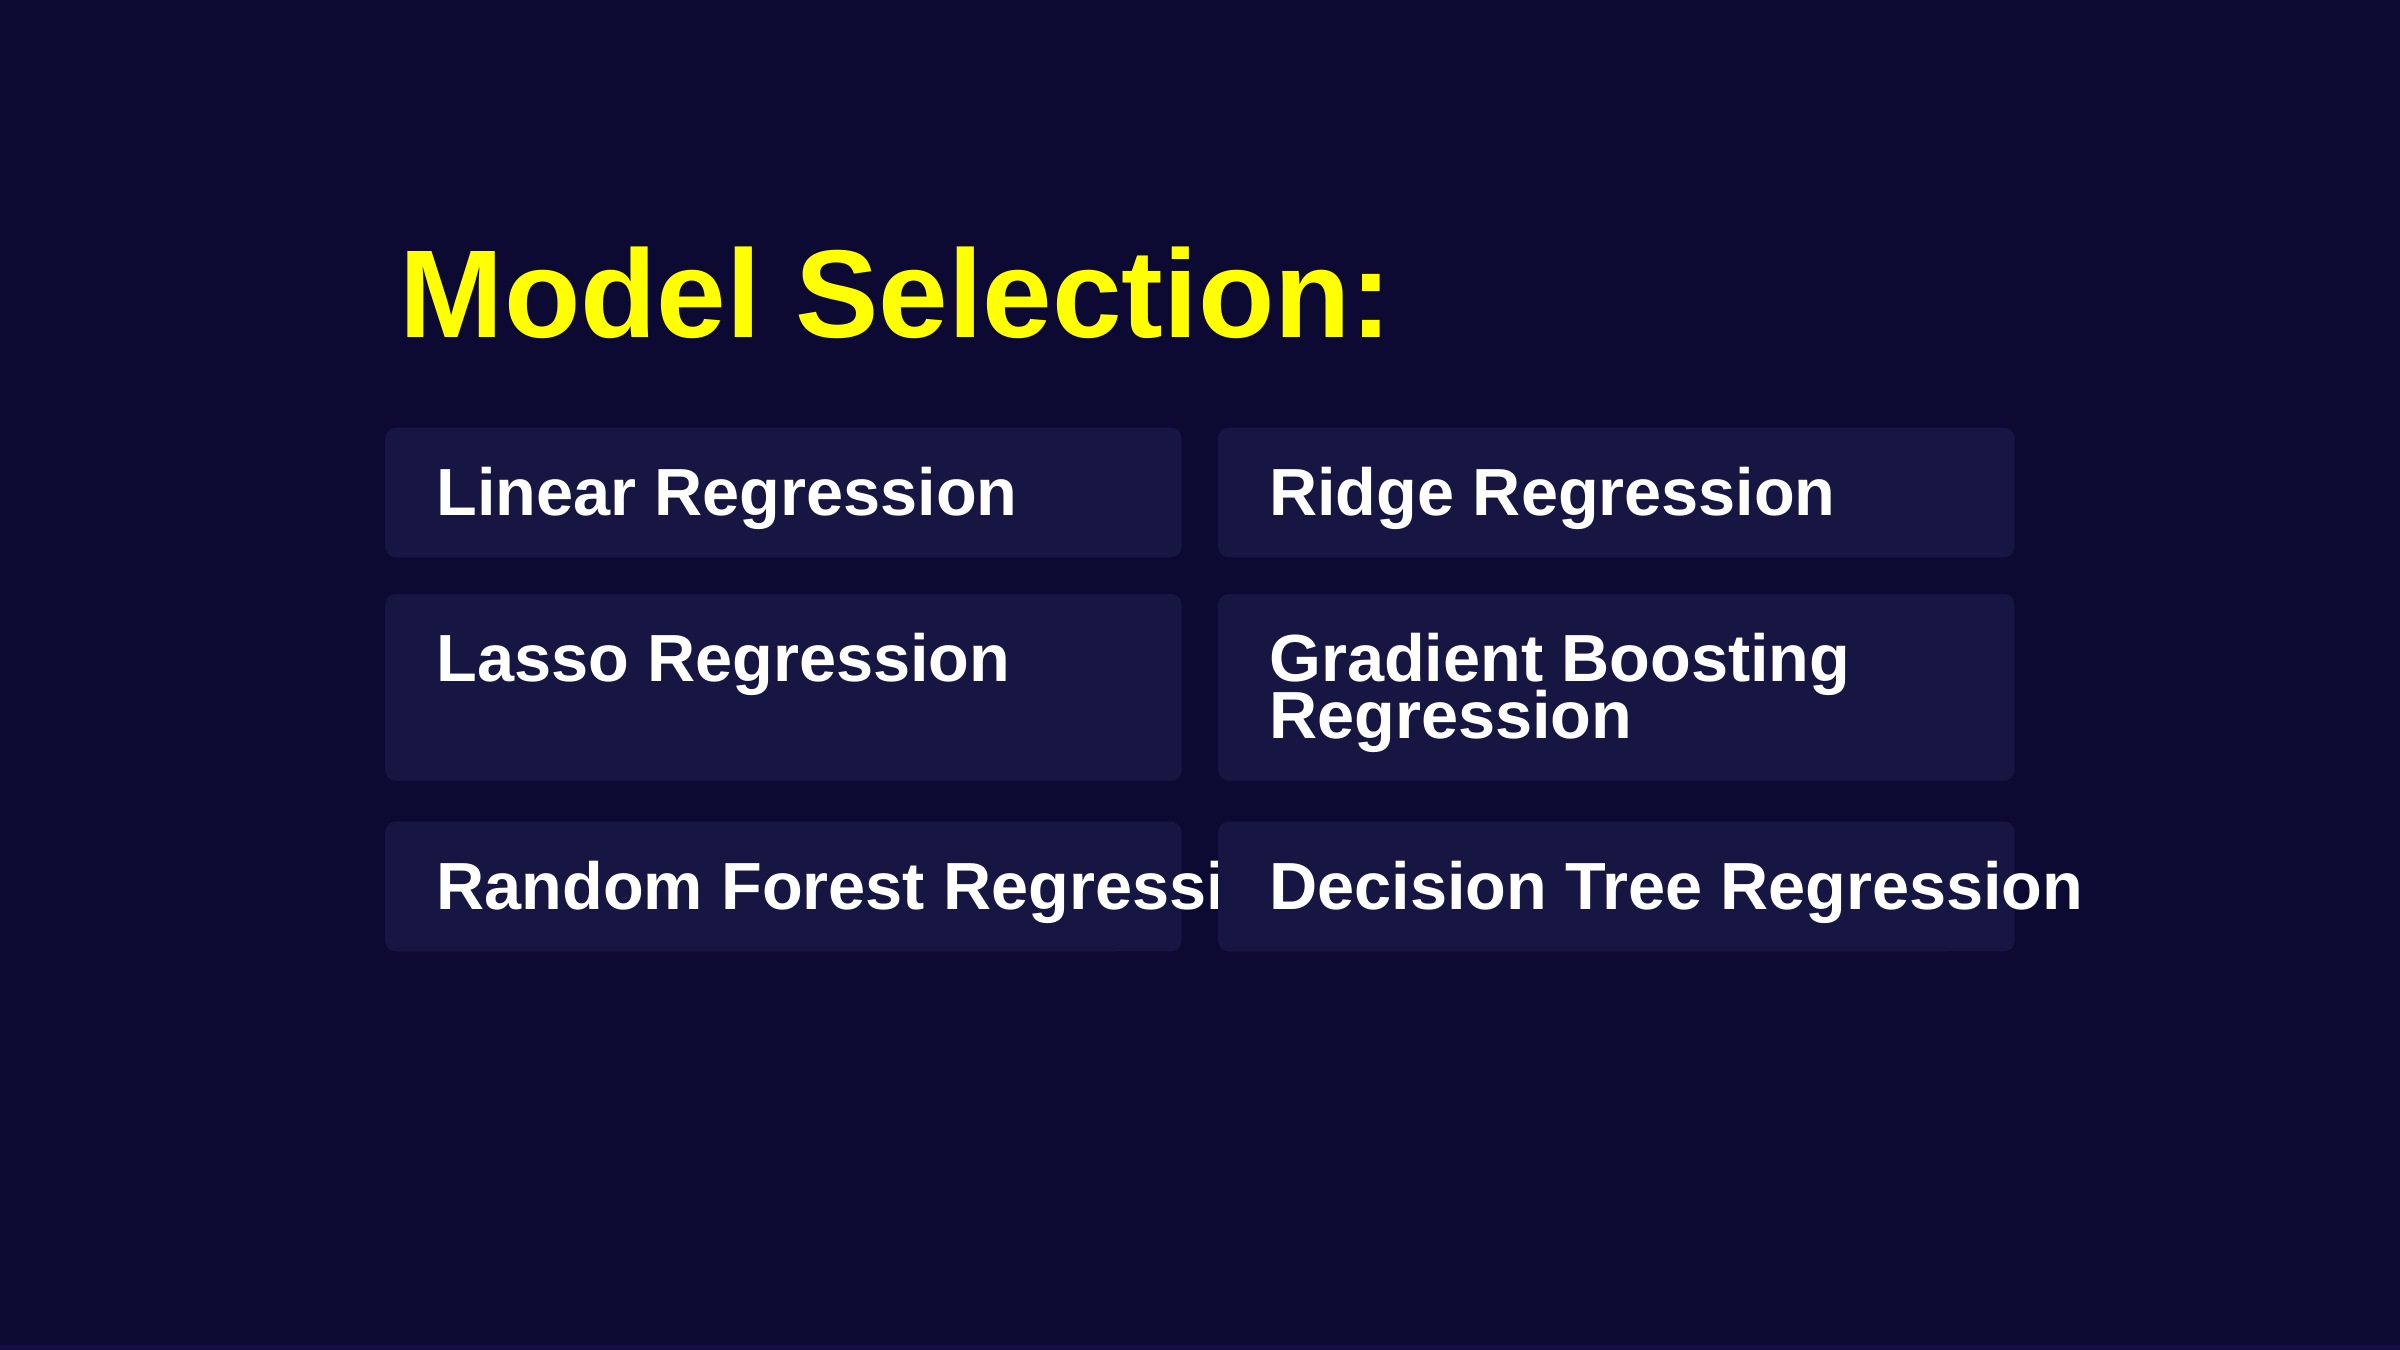

Model Selection:

Linear Regression
Ridge Regression

Lasso Regression
Gradient Boosting Regression

Random Forest Regression
Decision Tree Regression